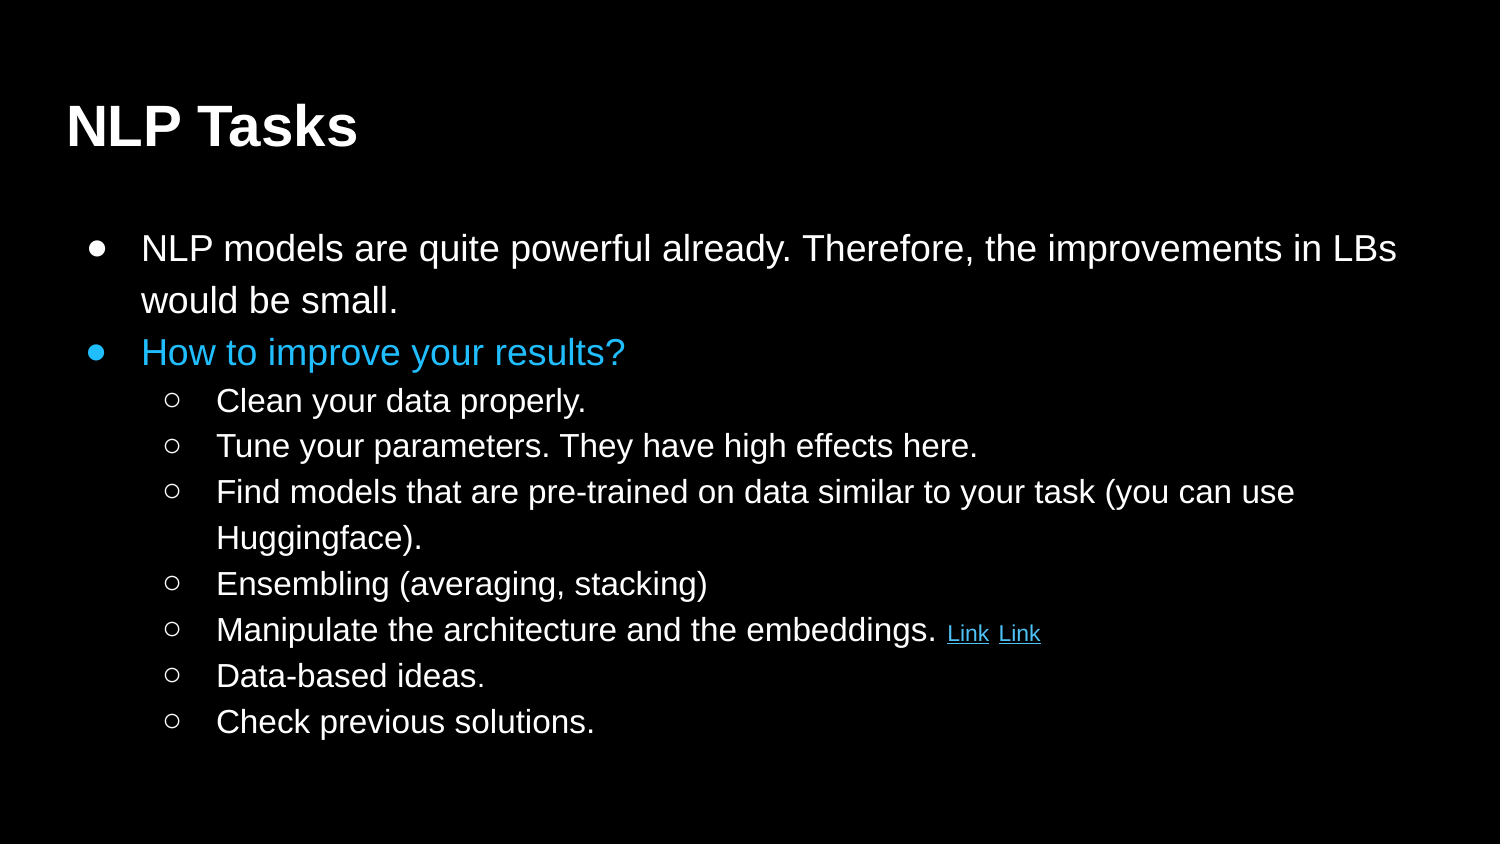

# NLP Tasks
NLP models are quite powerful already. Therefore, the improvements in LBs would be small.
How to improve your results?
Clean your data properly.
Tune your parameters. They have high effects here.
Find models that are pre-trained on data similar to your task (you can use Huggingface).
Ensembling (averaging, stacking)
Manipulate the architecture and the embeddings. Link Link
Data-based ideas.
Check previous solutions.